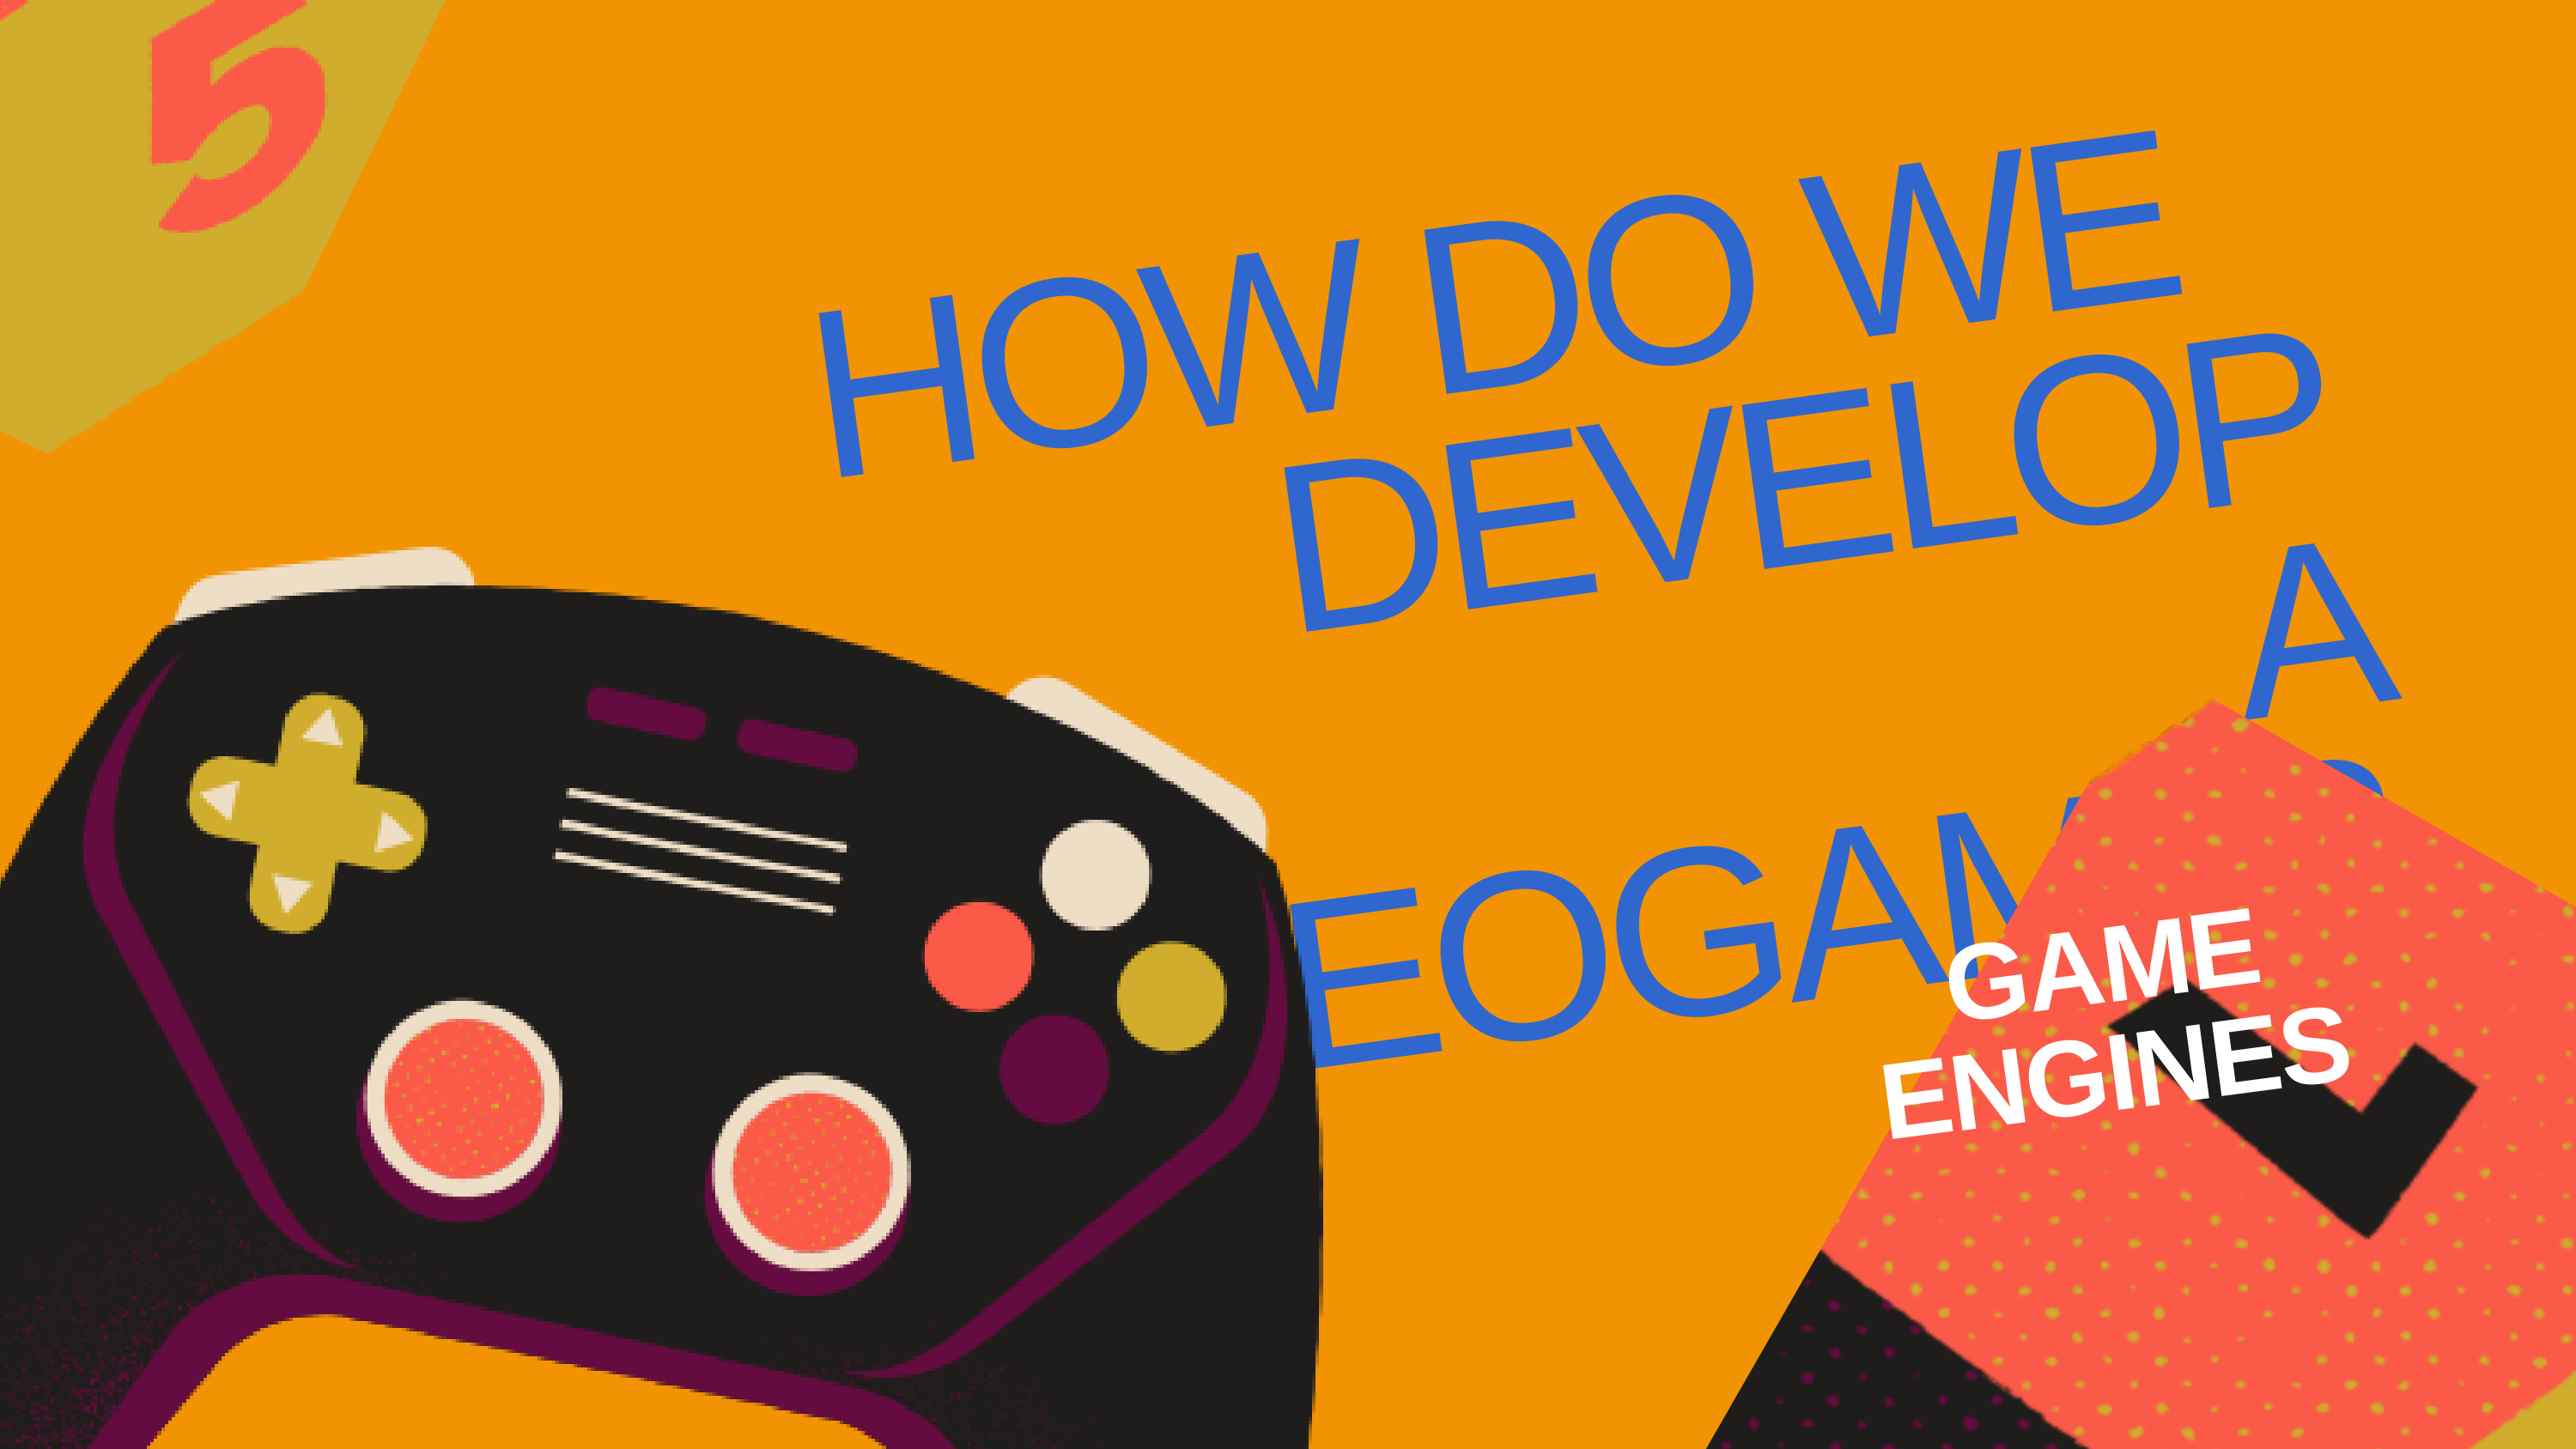

HOW DO WE
DEVELOP
A VIDEOGAME?

GAME ENGINES